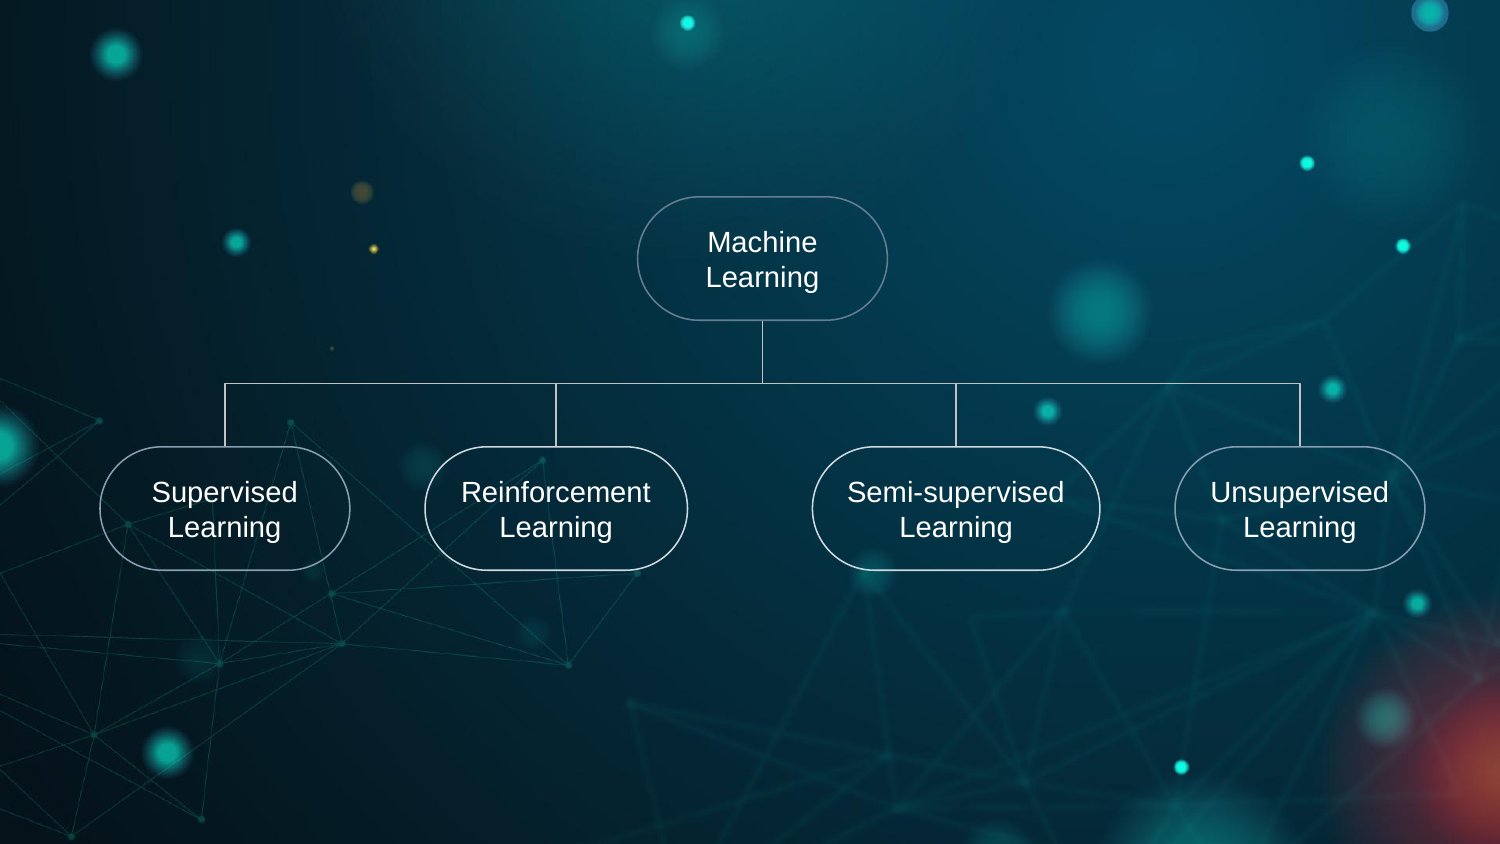

Machine Learning
Supervised Learning
Reinforcement Learning
Semi-supervised Learning
Unsupervised Learning